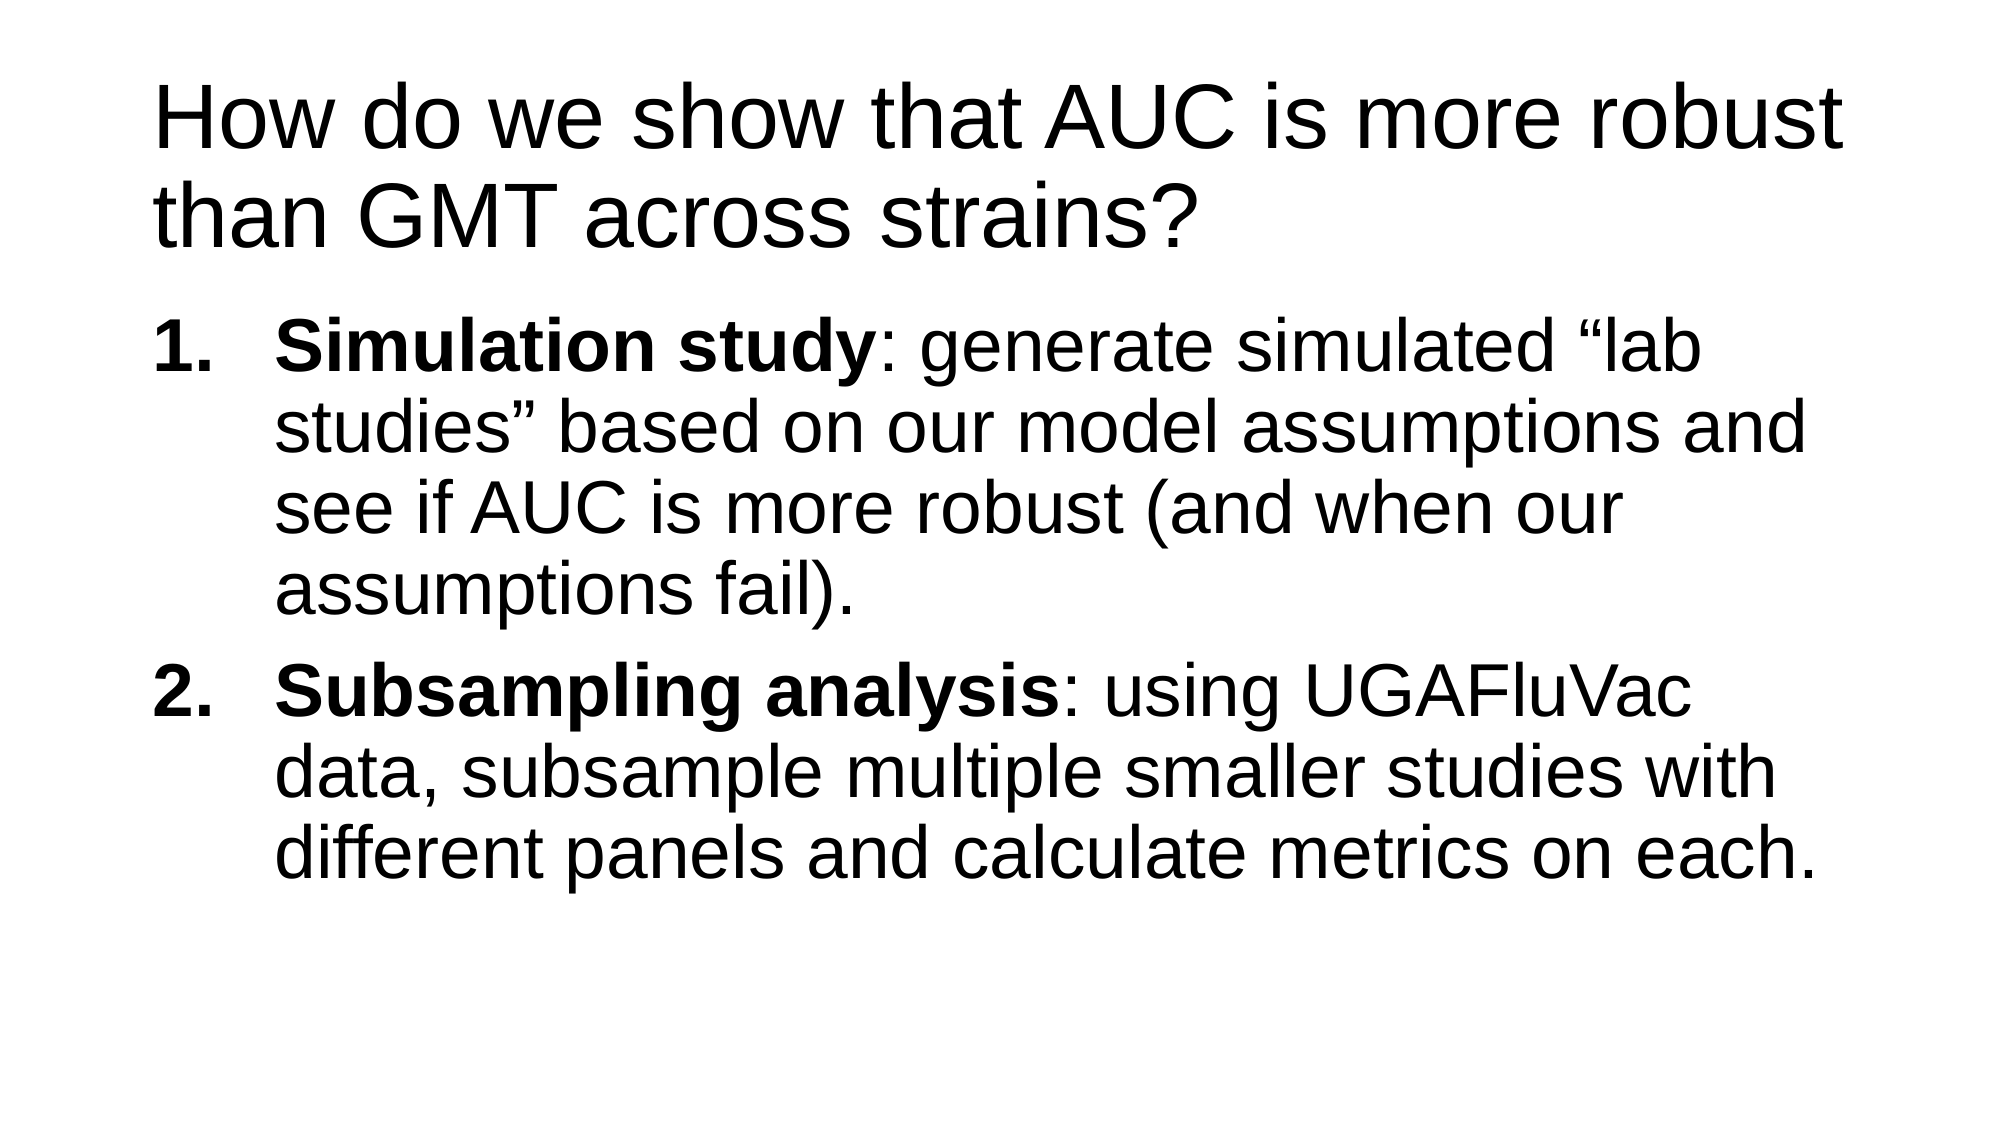

# How do we show that AUC is more robust than GMT across strains?
Simulation study: generate simulated “lab studies” based on our model assumptions and see if AUC is more robust (and when our assumptions fail).
Subsampling analysis: using UGAFluVac data, subsample multiple smaller studies with different panels and calculate metrics on each.